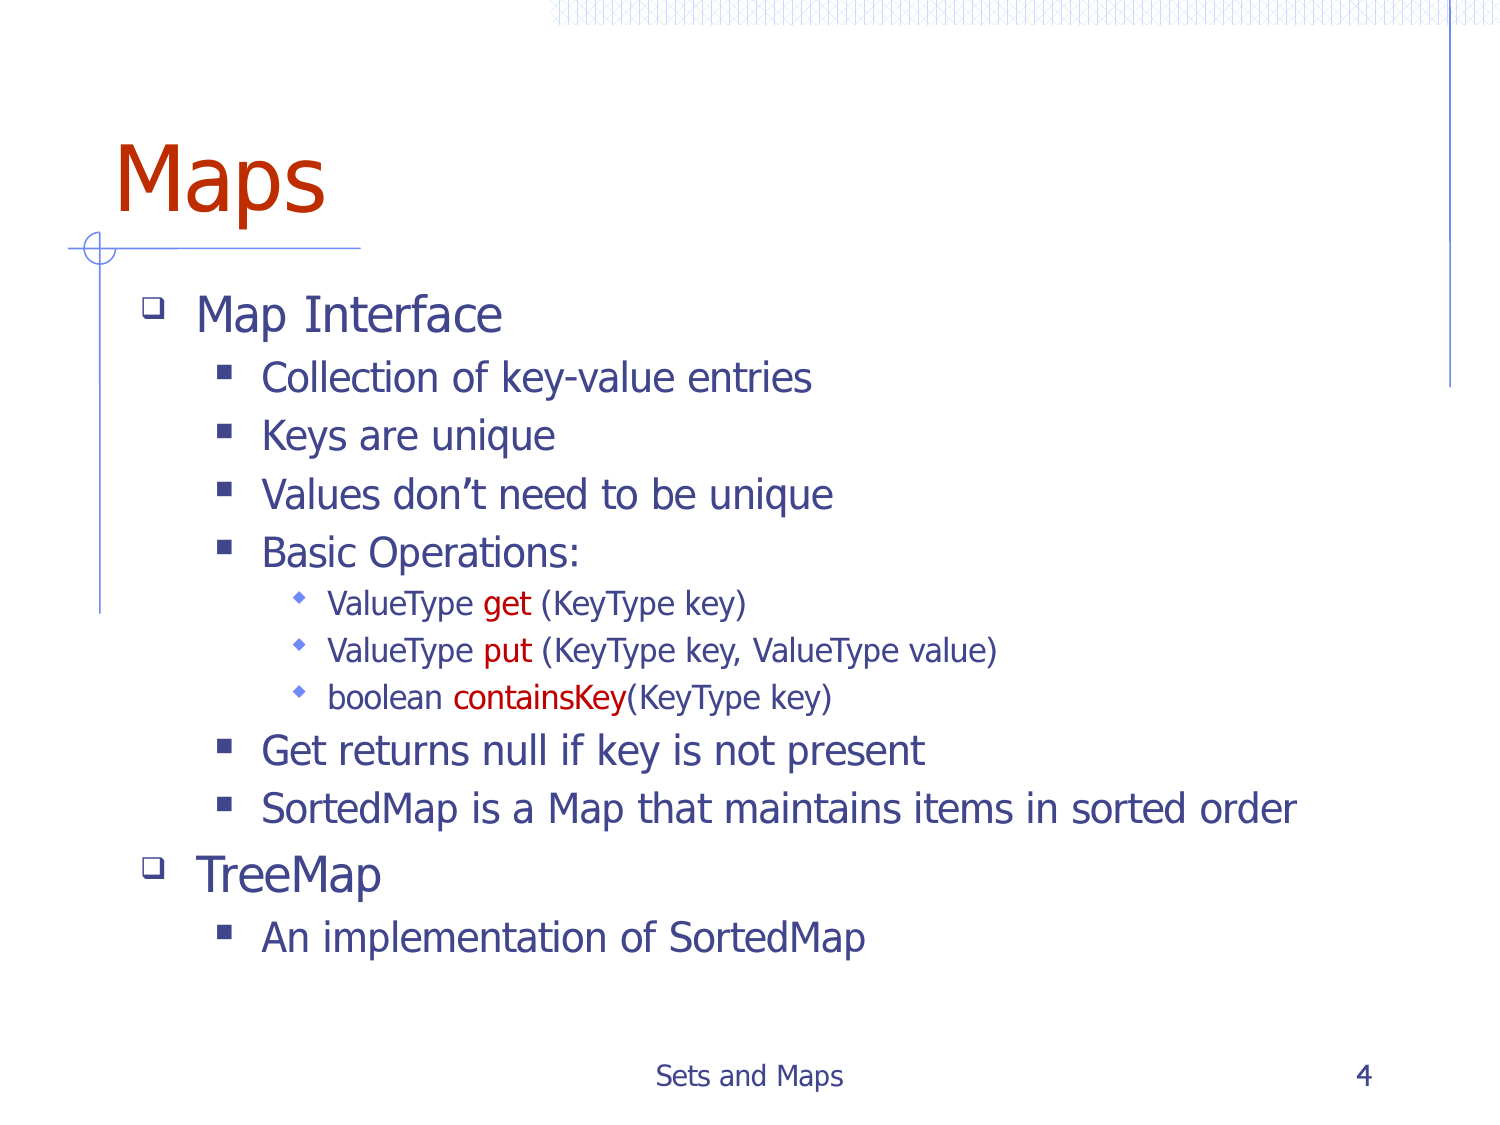

# Maps
Map Interface
Collection of key-value entries
Keys are unique
Values don’t need to be unique
Basic Operations:
ValueType get (KeyType key)
ValueType put (KeyType key, ValueType value)
boolean containsKey(KeyType key)
Get returns null if key is not present
SortedMap is a Map that maintains items in sorted order
TreeMap
An implementation of SortedMap
Sets and Maps
4